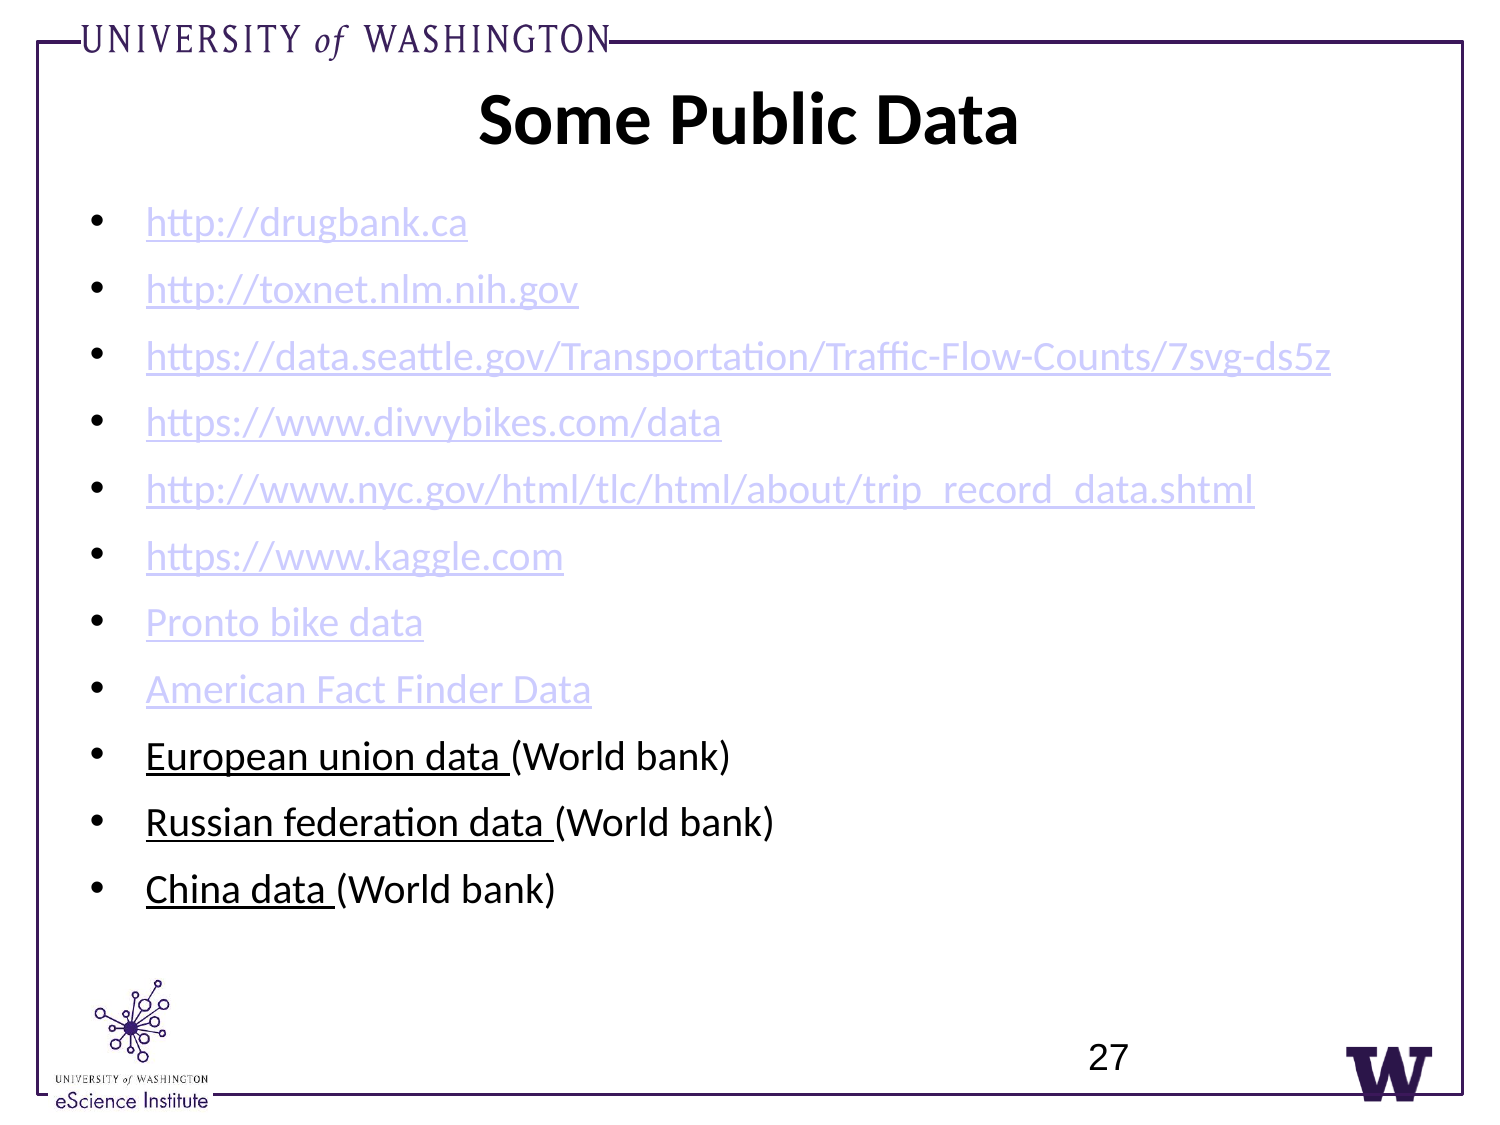

Some Public Data
http://drugbank.ca
http://toxnet.nlm.nih.gov
https://data.seattle.gov/Transportation/Traffic-Flow-Counts/7svg-ds5z
https://www.divvybikes.com/data
http://www.nyc.gov/html/tlc/html/about/trip_record_data.shtml
https://www.kaggle.com
Pronto bike data
American Fact Finder Data
European union data (World bank)
Russian federation data (World bank)
China data (World bank)

27